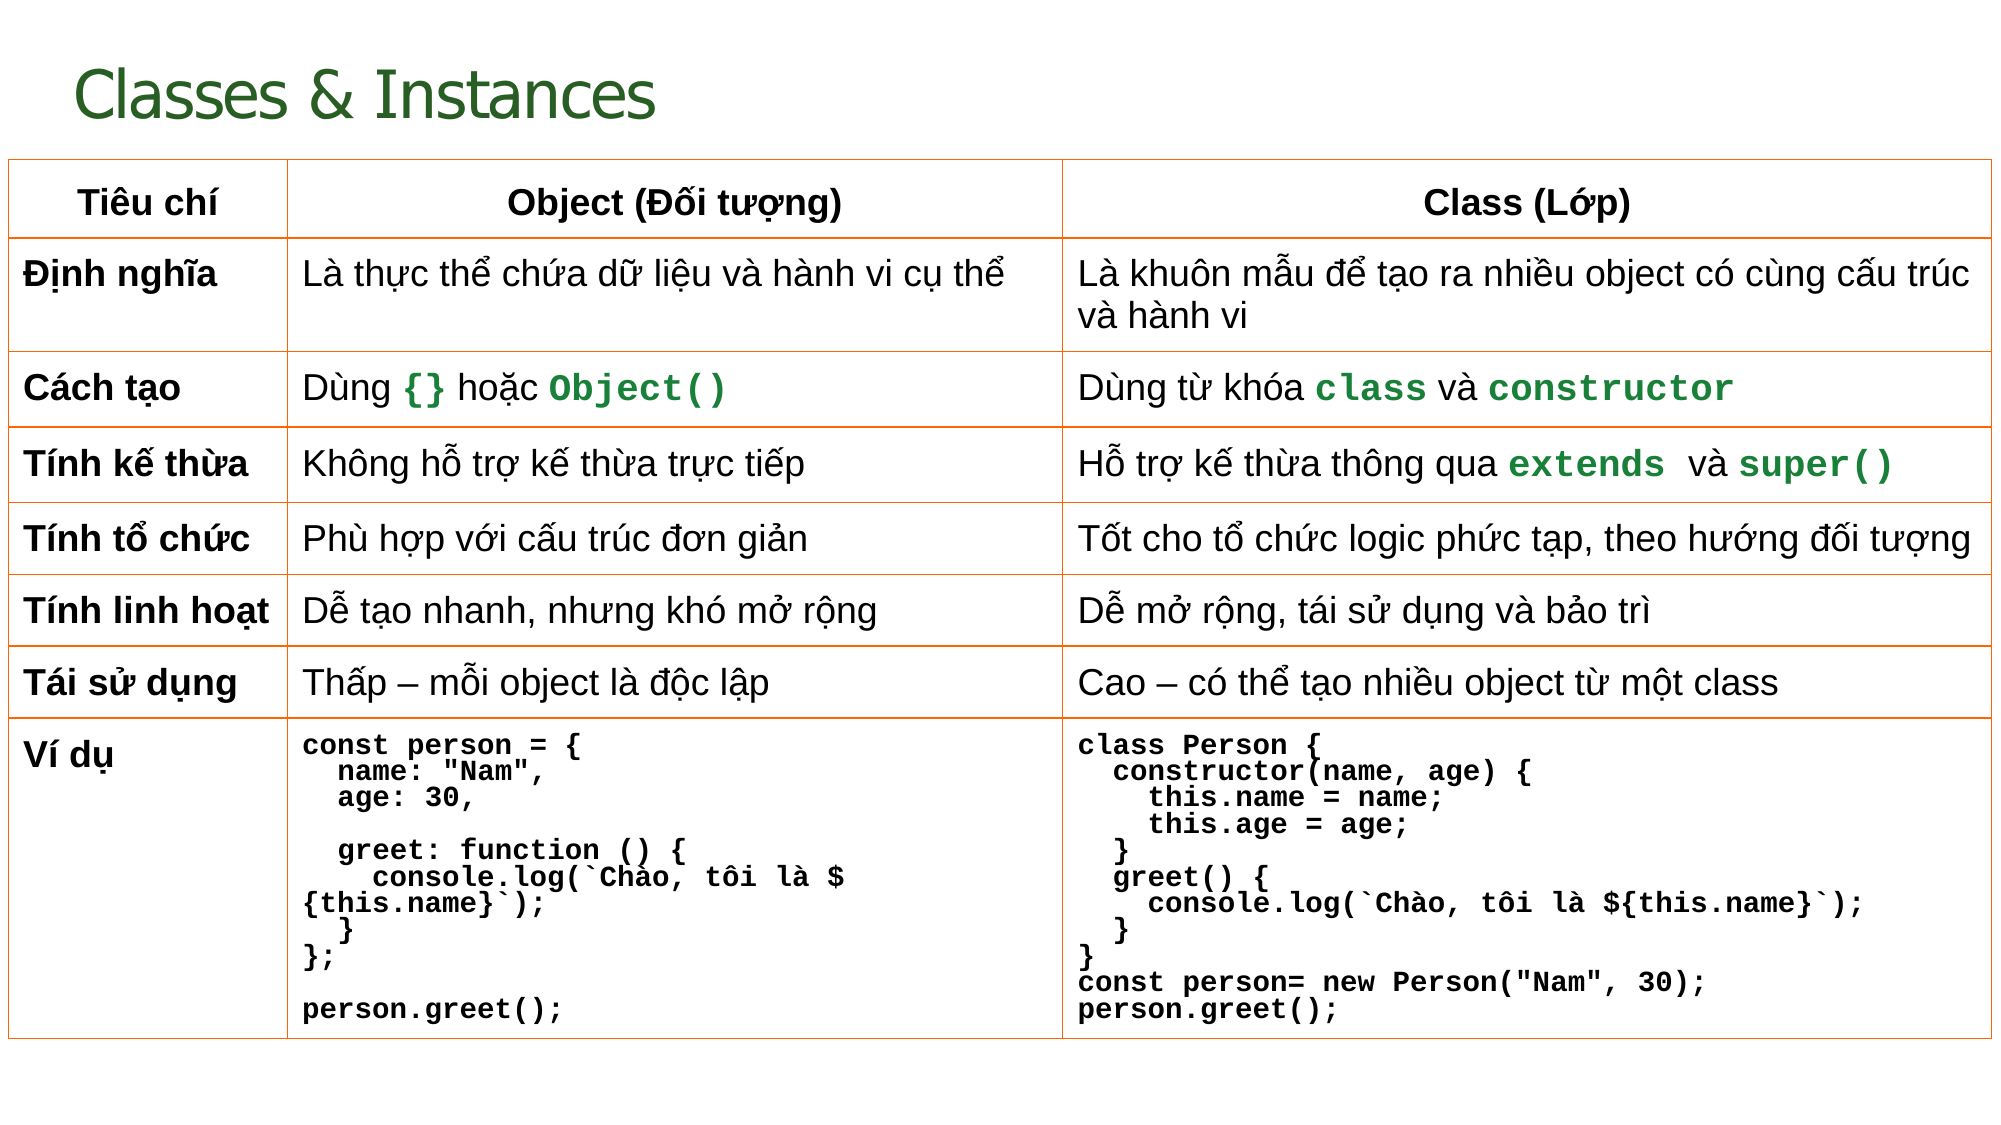

# Classes & Instances
| Tiêu chí | Object (Đối tượng) | Class (Lớp) |
| --- | --- | --- |
| Định nghĩa | Là thực thể chứa dữ liệu và hành vi cụ thể | Là khuôn mẫu để tạo ra nhiều object có cùng cấu trúc và hành vi |
| Cách tạo | Dùng {} hoặc Object() | Dùng từ khóa class và constructor |
| Tính kế thừa | Không hỗ trợ kế thừa trực tiếp | Hỗ trợ kế thừa thông qua extends và super() |
| Tính tổ chức | Phù hợp với cấu trúc đơn giản | Tốt cho tổ chức logic phức tạp, theo hướng đối tượng |
| Tính linh hoạt | Dễ tạo nhanh, nhưng khó mở rộng | Dễ mở rộng, tái sử dụng và bảo trì |
| Tái sử dụng | Thấp – mỗi object là độc lập | Cao – có thể tạo nhiều object từ một class |
| Ví dụ | const person = { name: "Nam", age: 30, greet: function () { console.log(`Chào, tôi là ${this.name}`); } }; person.greet(); | class Person { constructor(name, age) { this.name = name; this.age = age; } greet() { console.log(`Chào, tôi là ${this.name}`); } } const person= new Person("Nam", 30); person.greet(); |